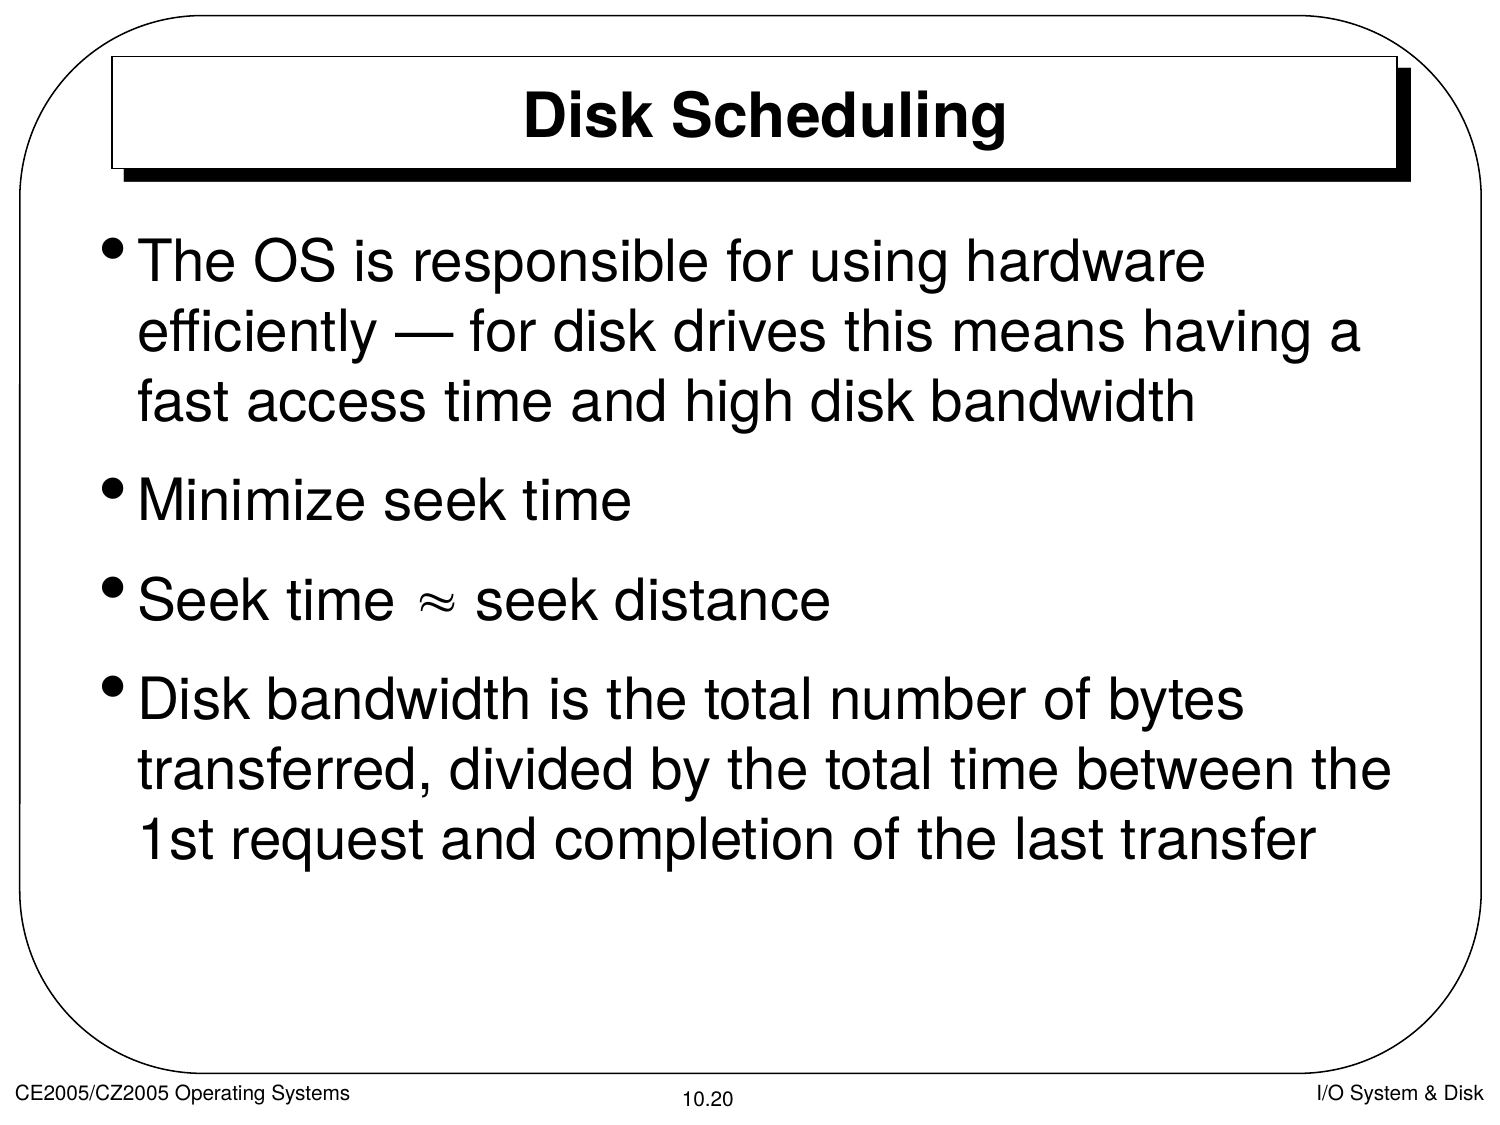

# Disk Scheduling
The OS is responsible for using hardware efficiently — for disk drives this means having a fast access time and high disk bandwidth
Minimize seek time
Seek time ≈ seek distance
Disk bandwidth is the total number of bytes transferred, divided by the total time between the 1st request and completion of the last transfer